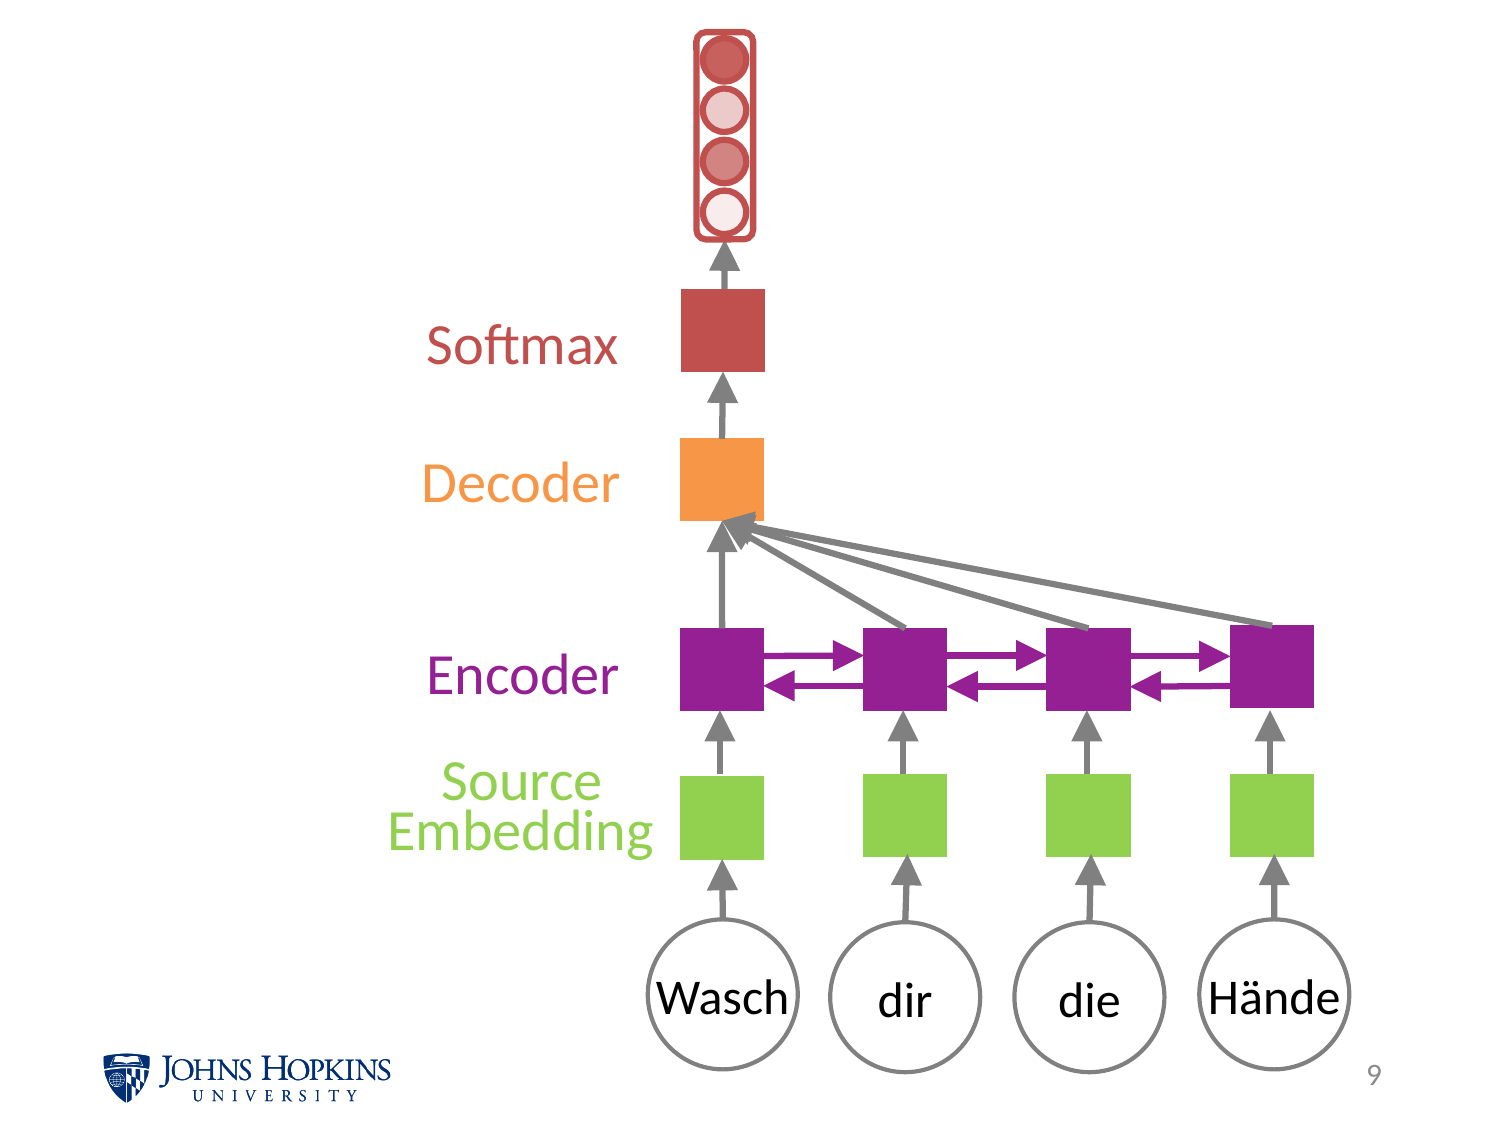

Softmax

Decoder

Encoder

Embedding
Source

Wasch
Hände
dir
die
9